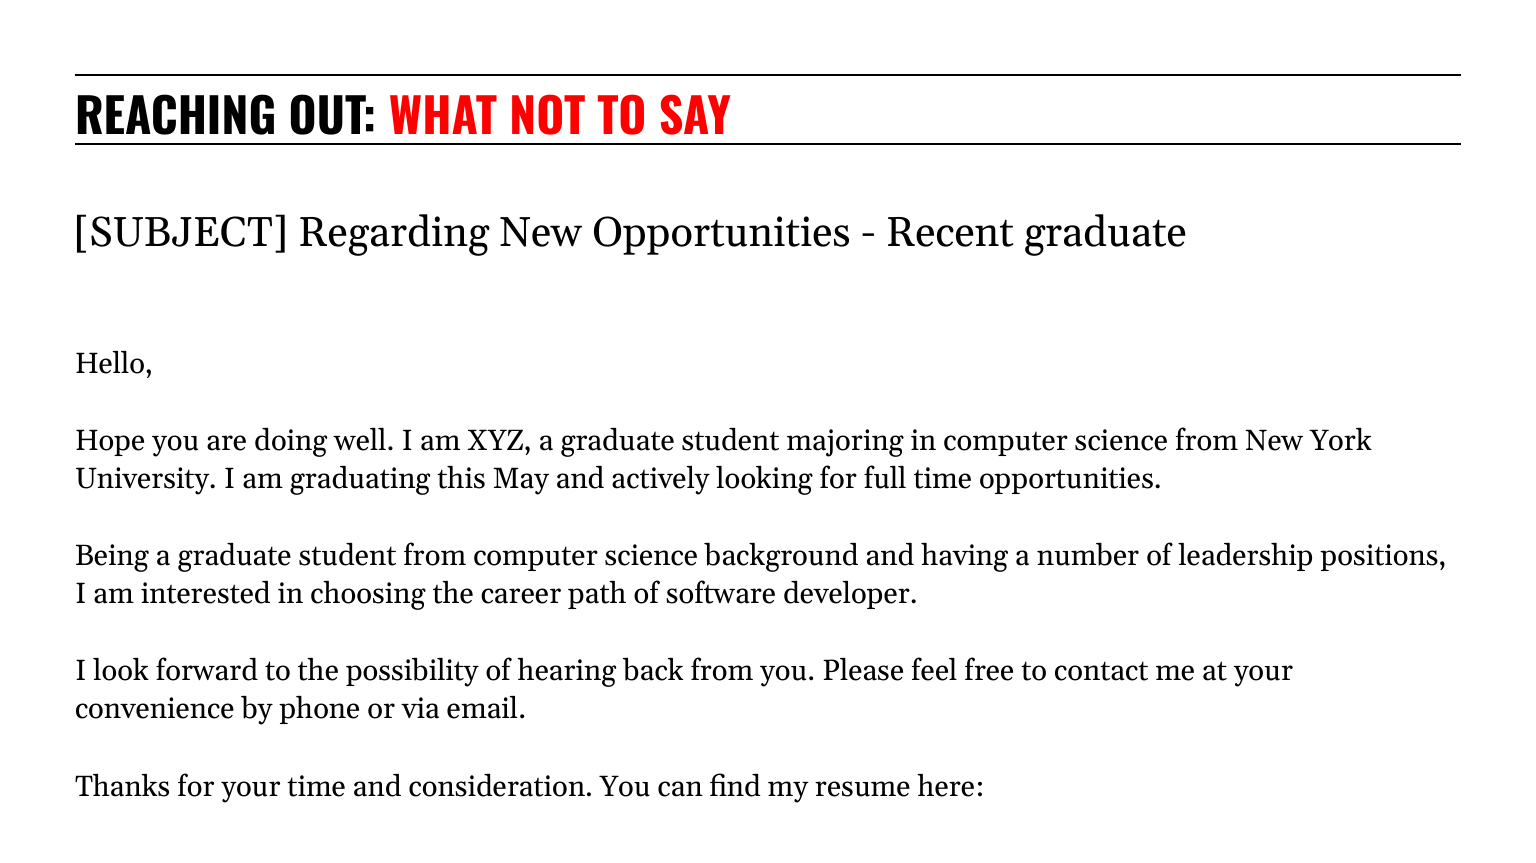

REACHING OUT: WHAT NOT TO SAY

[SUBJECT] Regarding New Opportunities - Recent graduate

Hello,

Hope you are doing well. I am XYZ, a graduate student majoring in computer science from New York University. I am graduating this May and actively looking for full time opportunities.
Being a graduate student from computer science background and having a number of leadership positions, I am interested in choosing the career path of software developer.
I look forward to the possibility of hearing back from you. Please feel free to contact me at your convenience by phone or via email.
Thanks for your time and consideration. You can find my resume here: